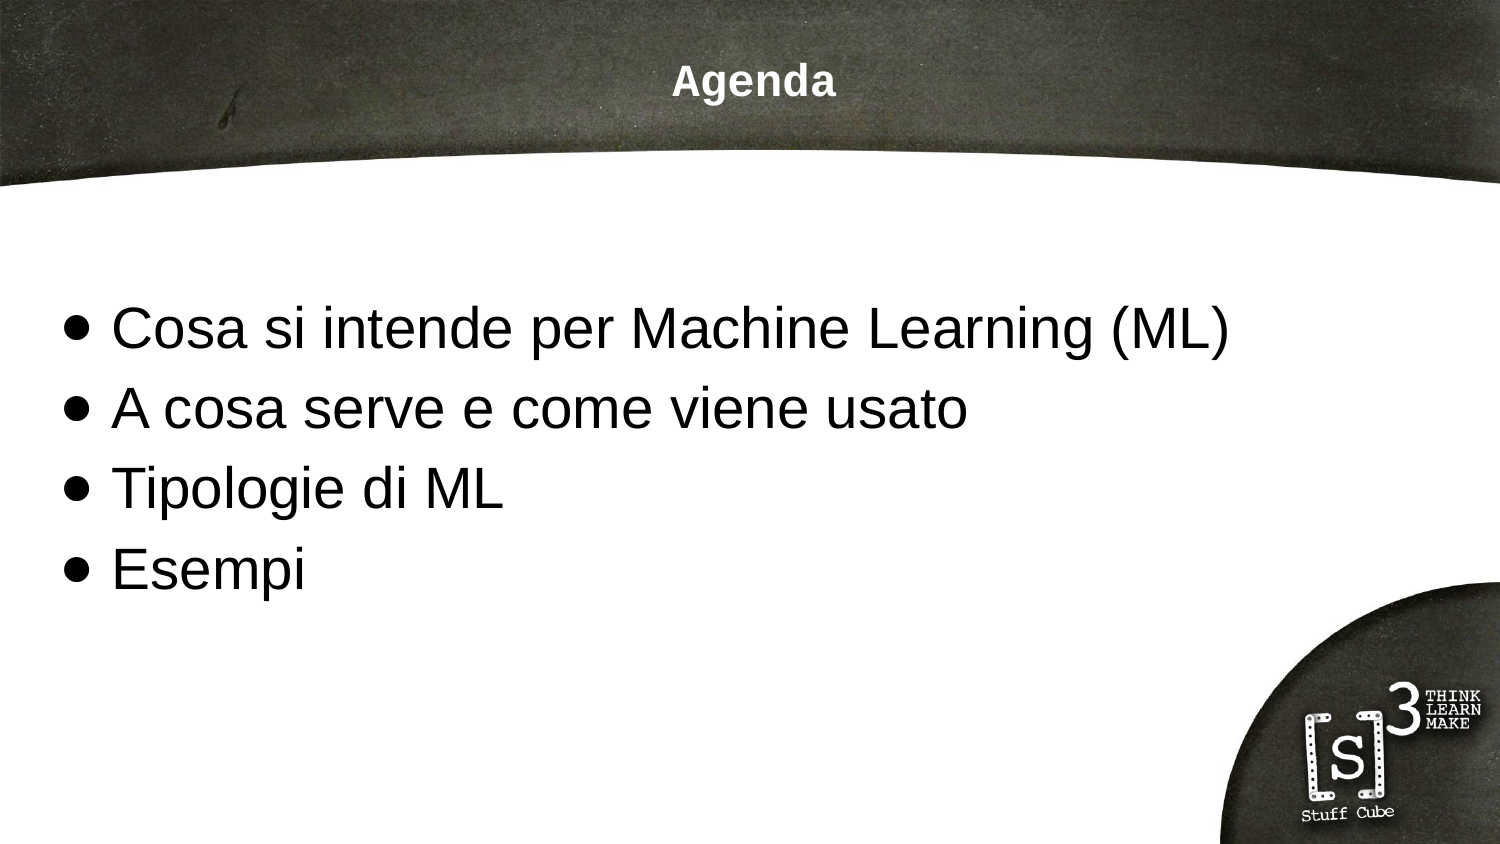

# Agenda

Cosa si intende per Machine Learning (ML)
A cosa serve e come viene usato
Tipologie di ML
Esempi